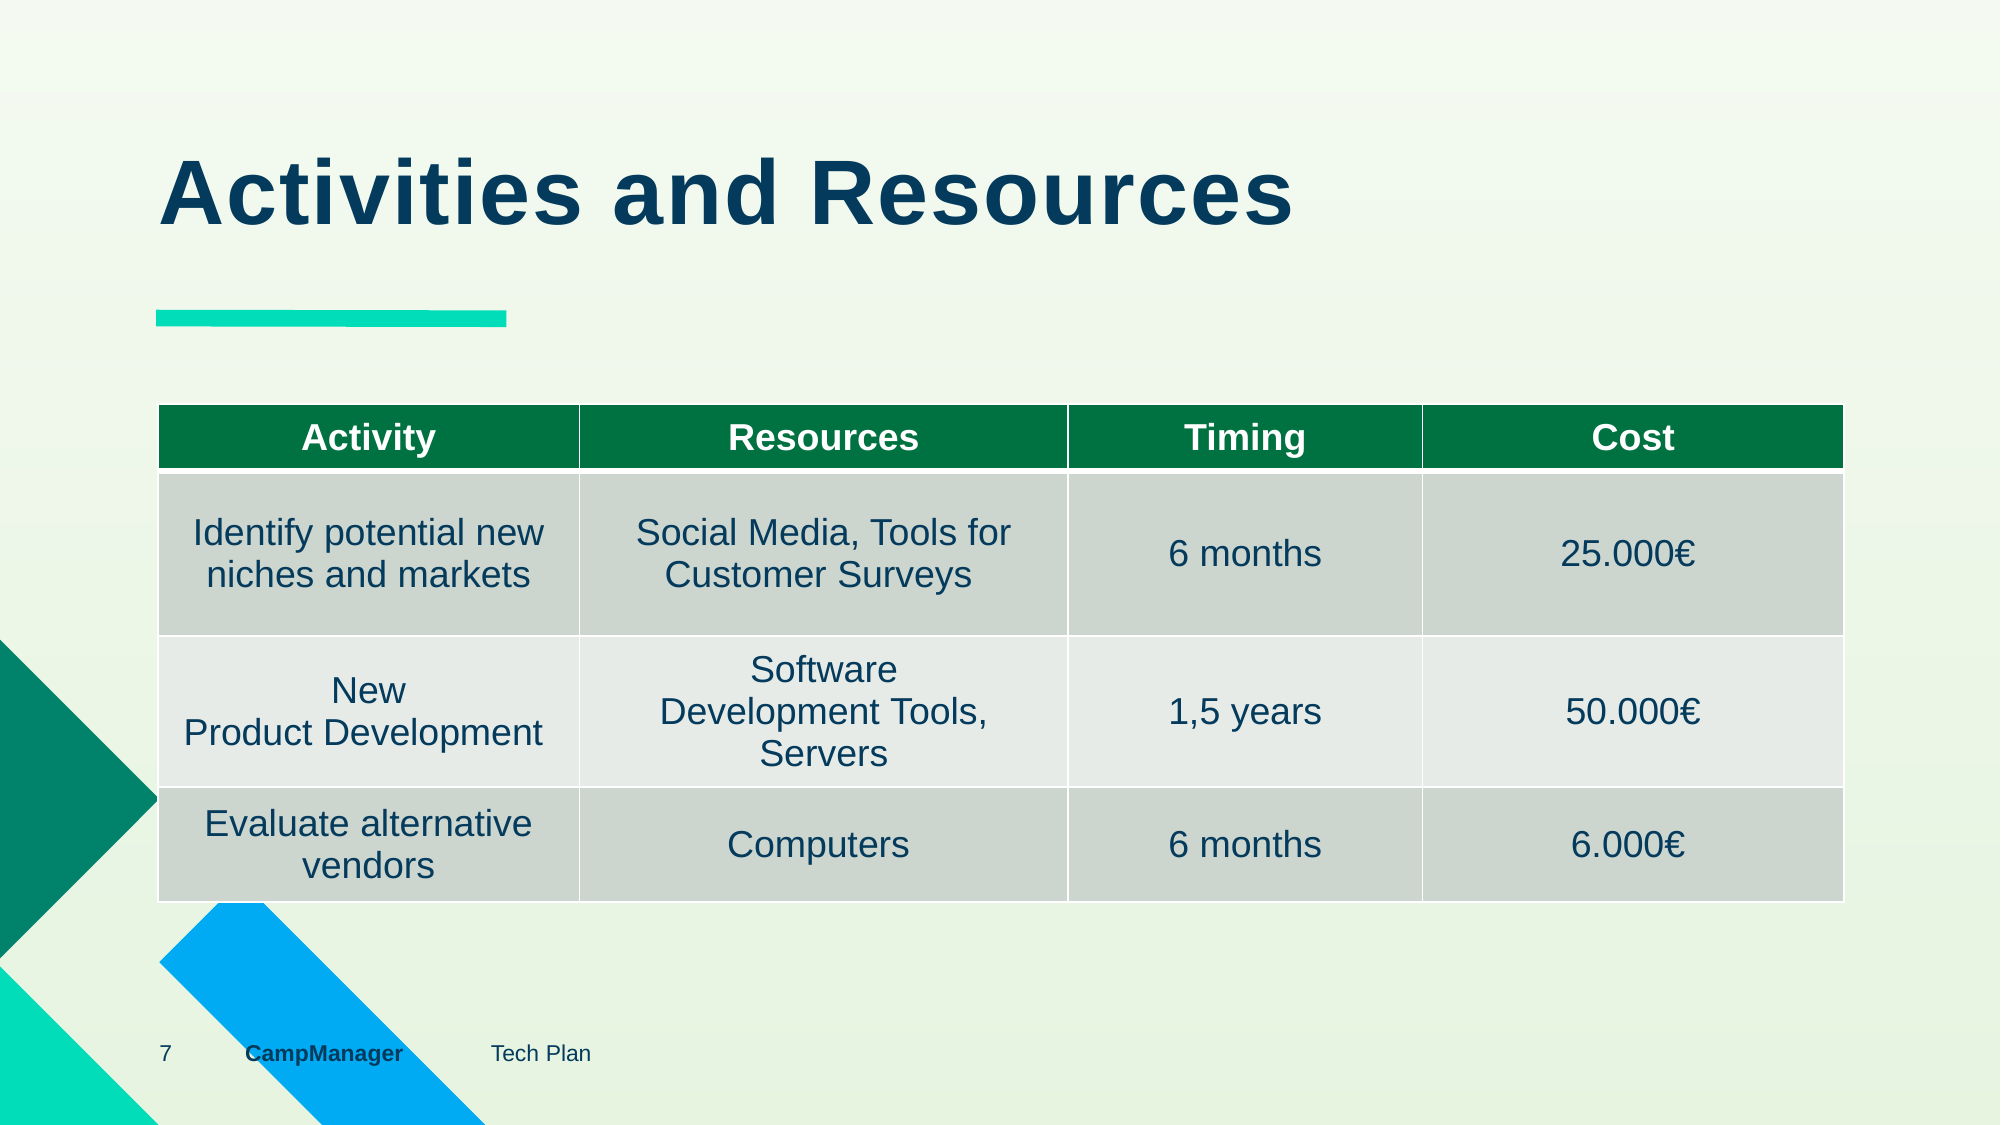

# Activities and Resources
| Activity | Resources | Timing | Cost |
| --- | --- | --- | --- |
| Identify potential new niches and markets | Social Media, Tools for Customer Surveys | 6 months | 25.000€ |
| New Product Development | Software Development Tools, Servers | 1,5 years | 50.000€ |
| Evaluate alternative vendors | Computers | 6 months | 6.000€ |
7
CampManager
Tech Plan